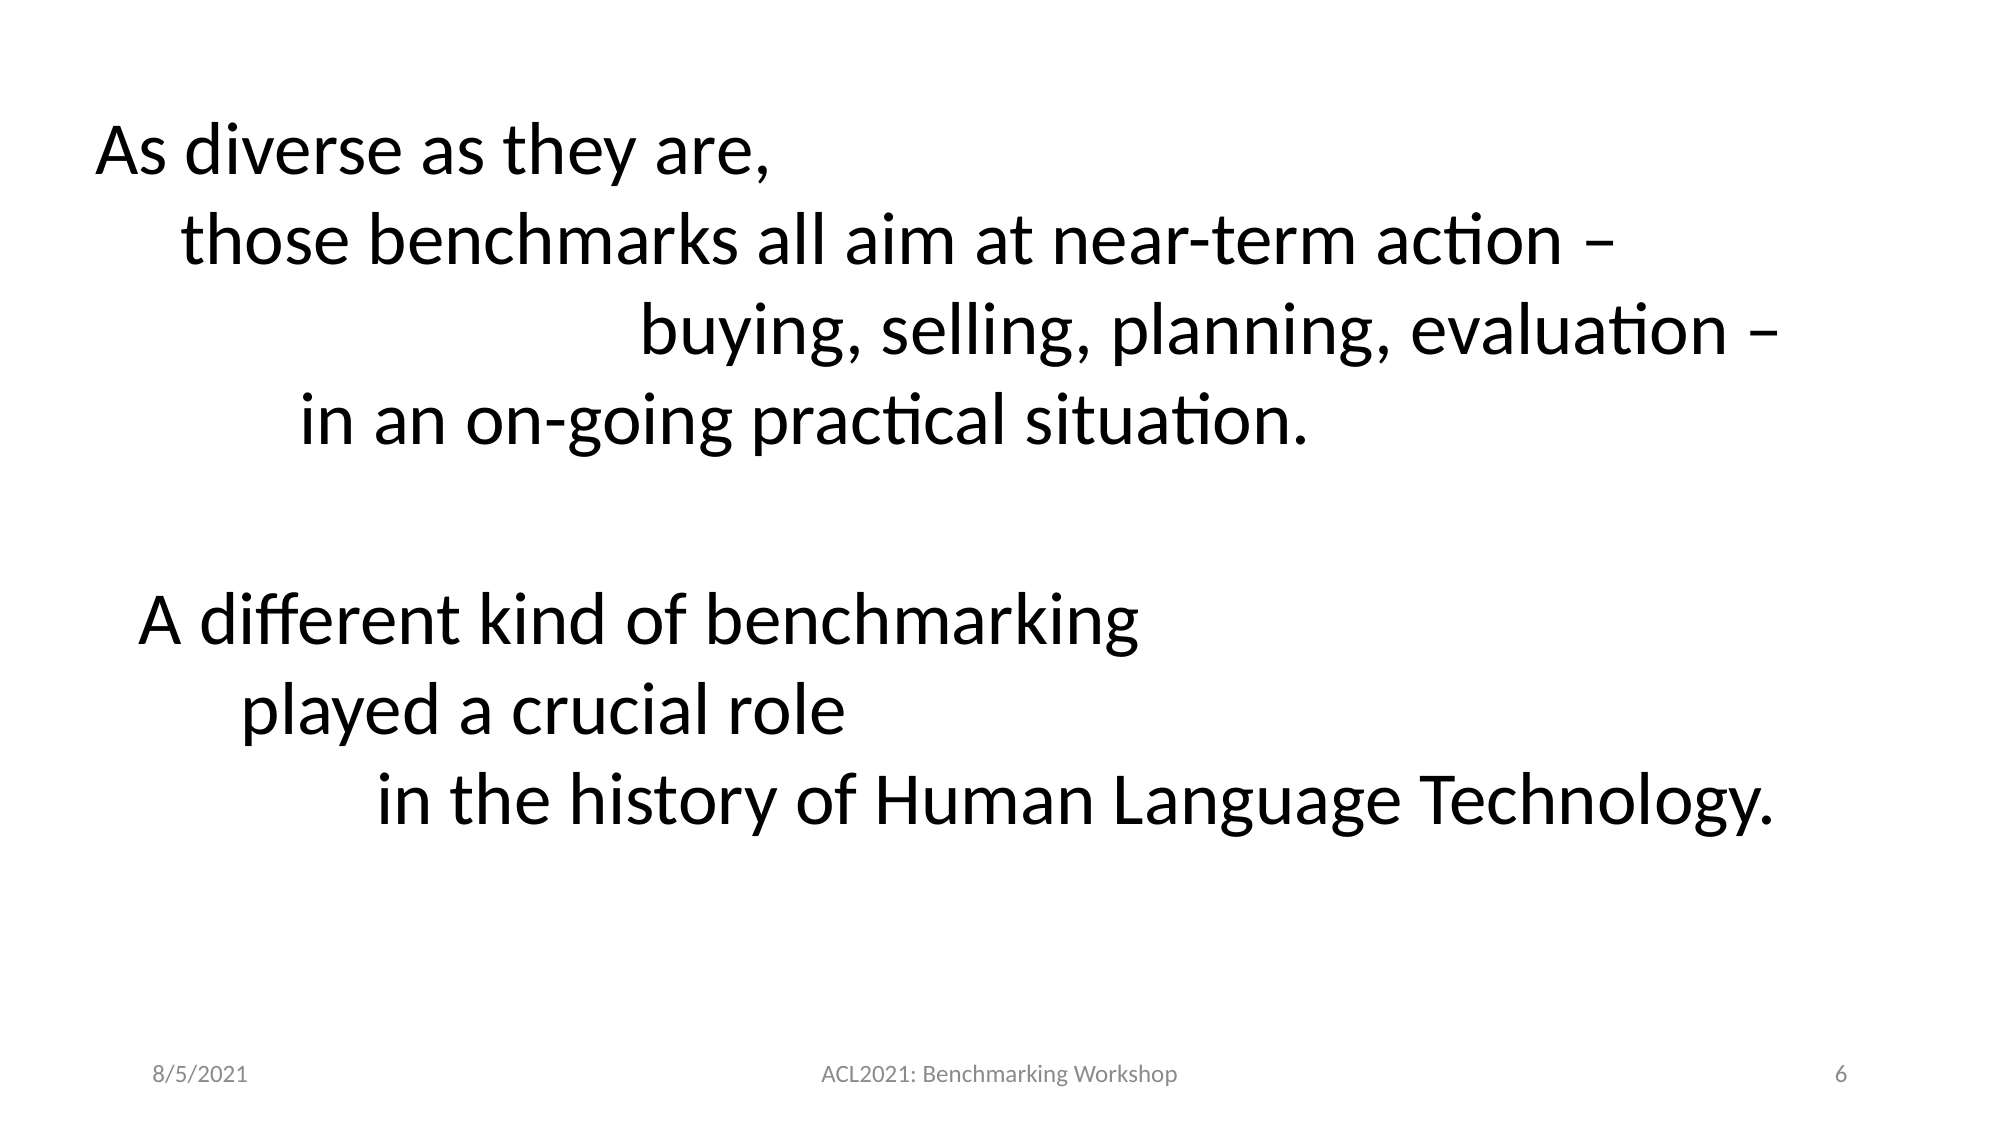

As diverse as they are,
     those benchmarks all aim at near-term action –
                                buying, selling, planning, evaluation –
            in an on-going practical situation.
A different kind of benchmarking
      played a crucial role
              in the history of Human Language Technology.
8/5/2021
ACL2021: Benchmarking Workshop
6